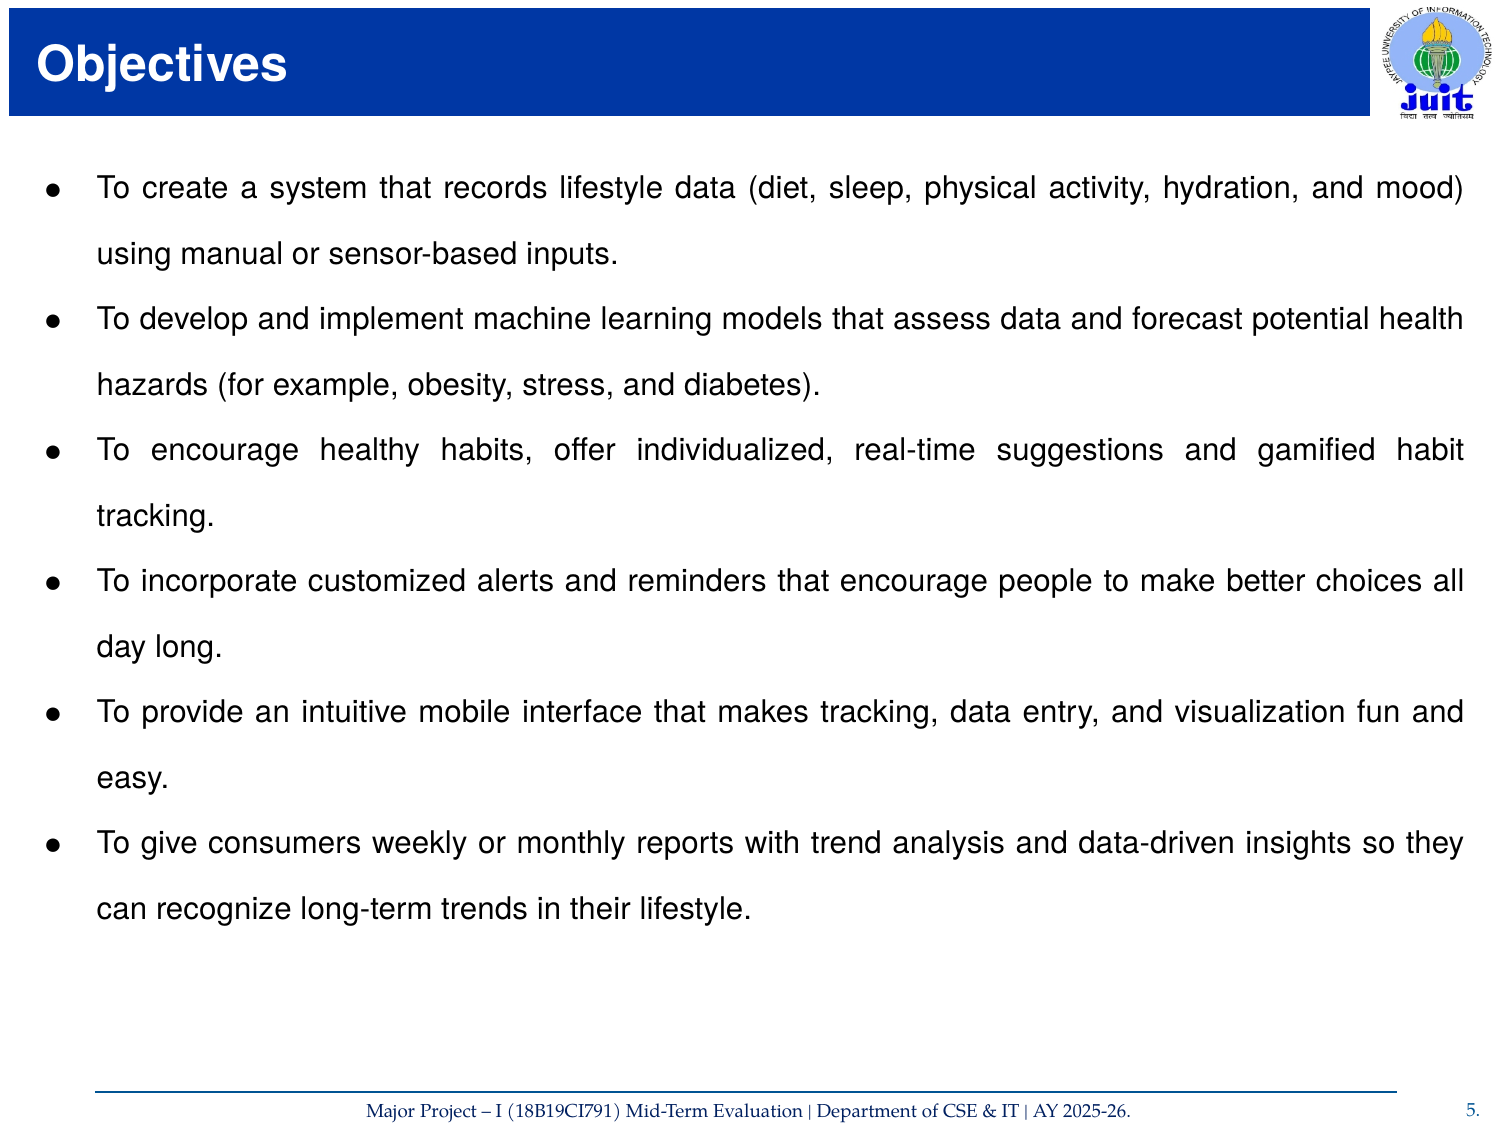

# Objectives
To create a system that records lifestyle data (diet, sleep, physical activity, hydration, and mood) using manual or sensor-based inputs.
To develop and implement machine learning models that assess data and forecast potential health hazards (for example, obesity, stress, and diabetes).
To encourage healthy habits, offer individualized, real-time suggestions and gamified habit tracking.
To incorporate customized alerts and reminders that encourage people to make better choices all day long.
To provide an intuitive mobile interface that makes tracking, data entry, and visualization fun and easy.
To give consumers weekly or monthly reports with trend analysis and data-driven insights so they can recognize long-term trends in their lifestyle.